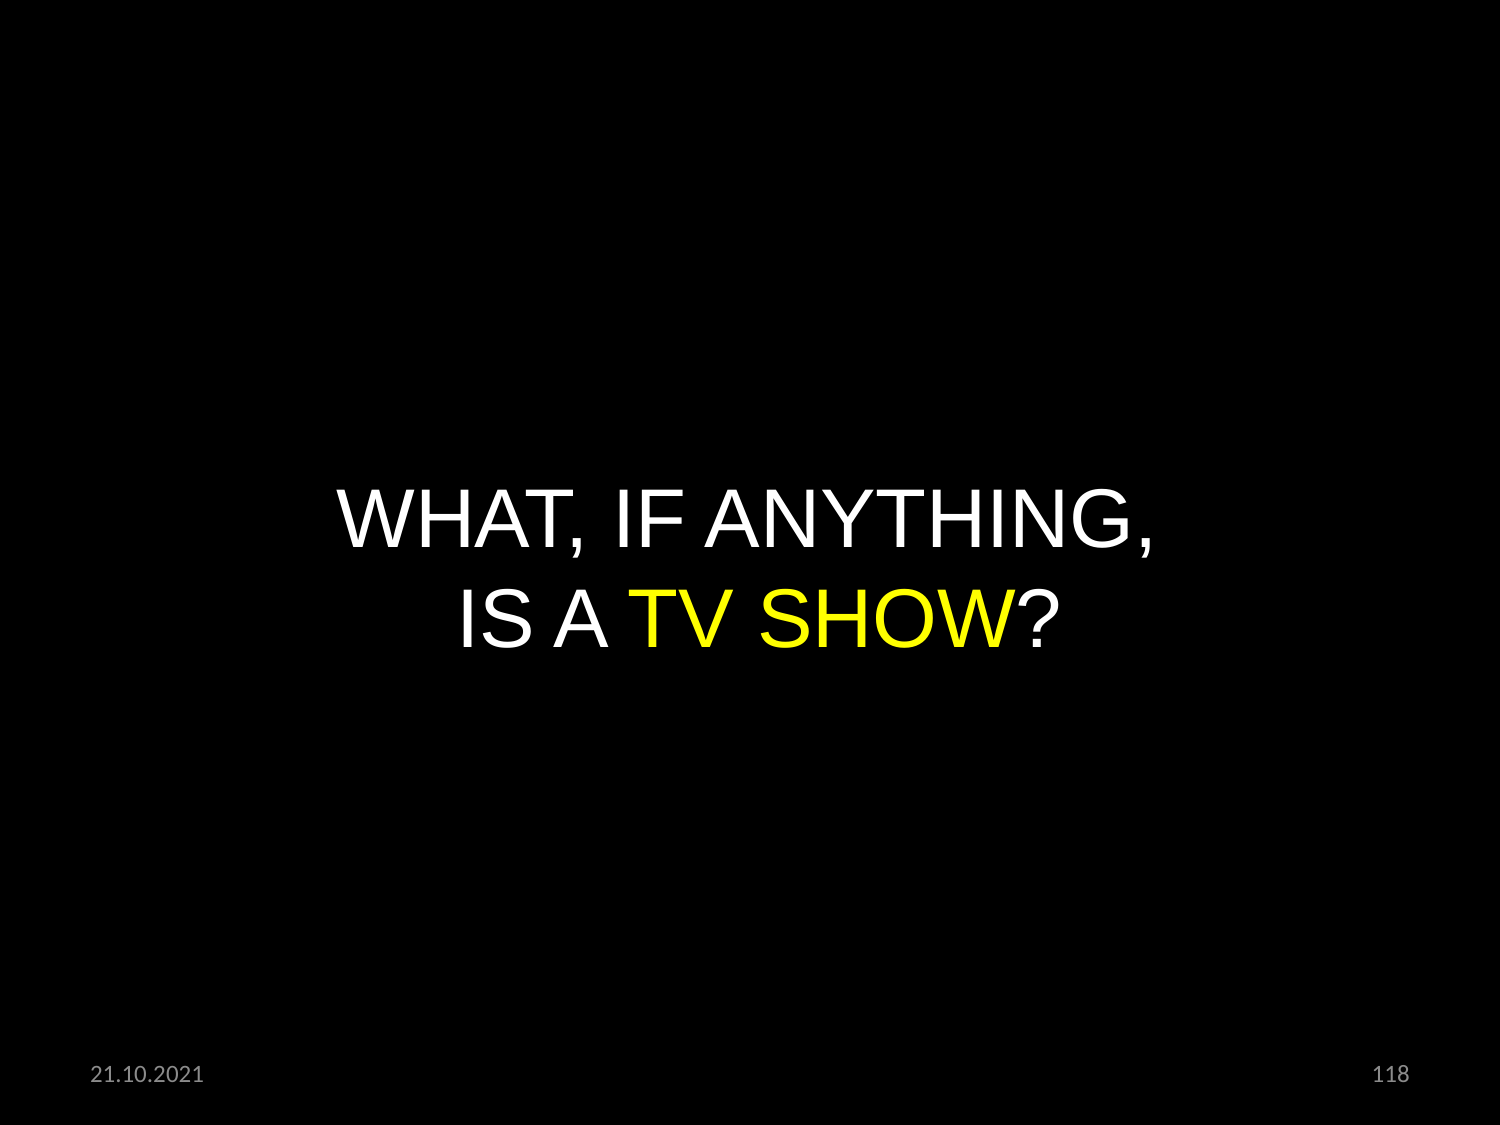

WHAT, IF ANYTHING,
IS A TV SHOW?
21.10.2021
118